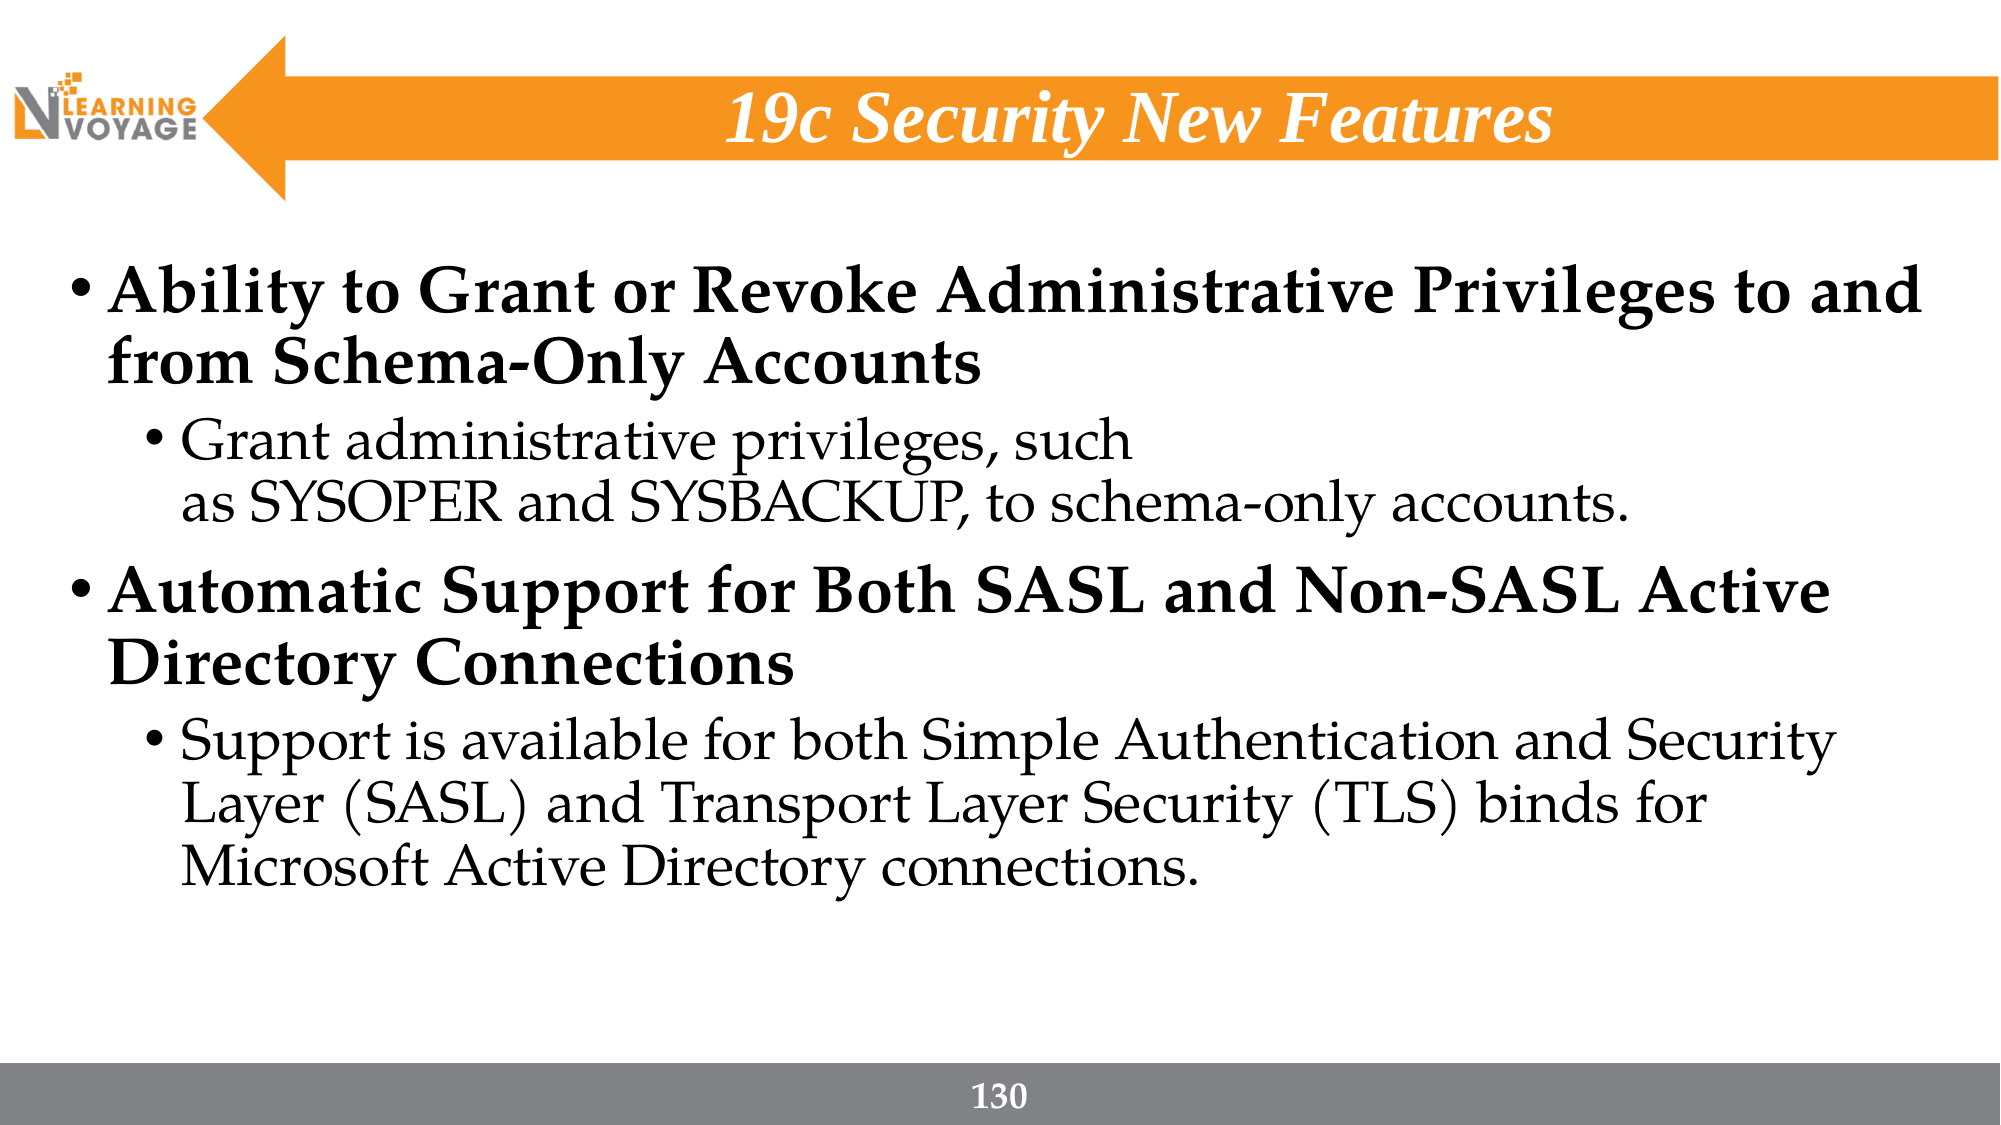

# 19c Security New Features
Ability to Grant or Revoke Administrative Privileges to and from Schema-Only Accounts
Grant administrative privileges, such as SYSOPER and SYSBACKUP, to schema-only accounts.
Automatic Support for Both SASL and Non-SASL Active Directory Connections
Support is available for both Simple Authentication and Security Layer (SASL) and Transport Layer Security (TLS) binds for Microsoft Active Directory connections.
130